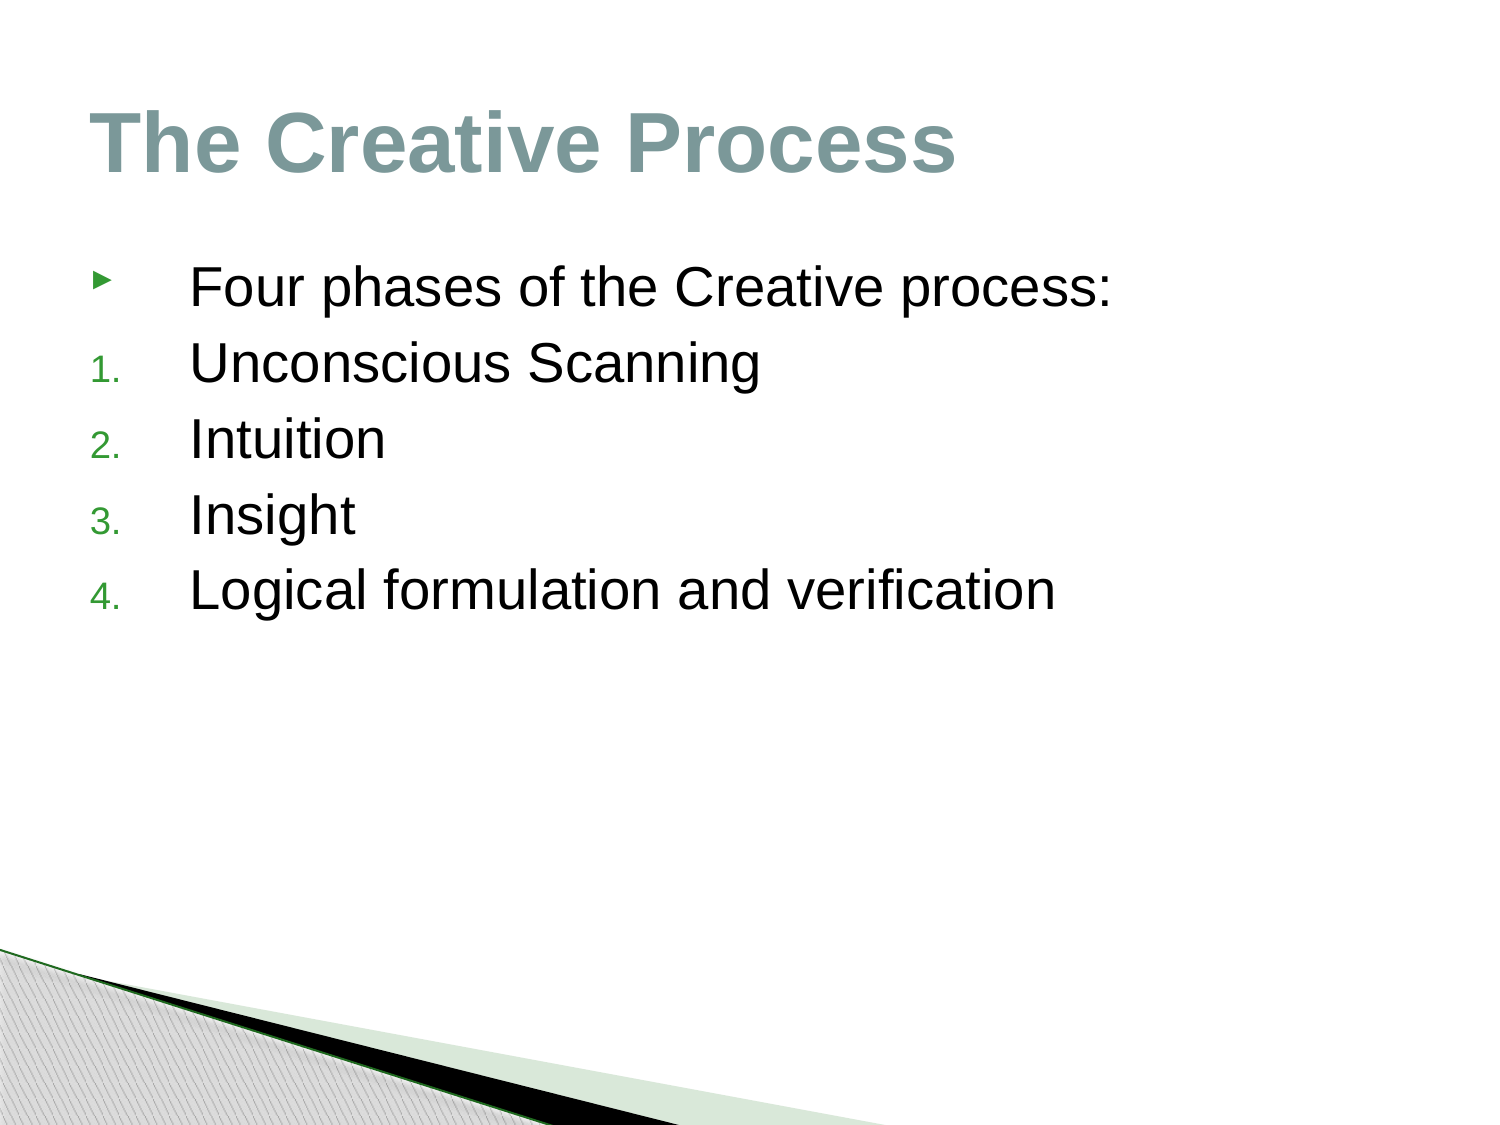

# The Creative Process
Four phases of the Creative process:
Unconscious Scanning
Intuition
Insight
Logical formulation and verification